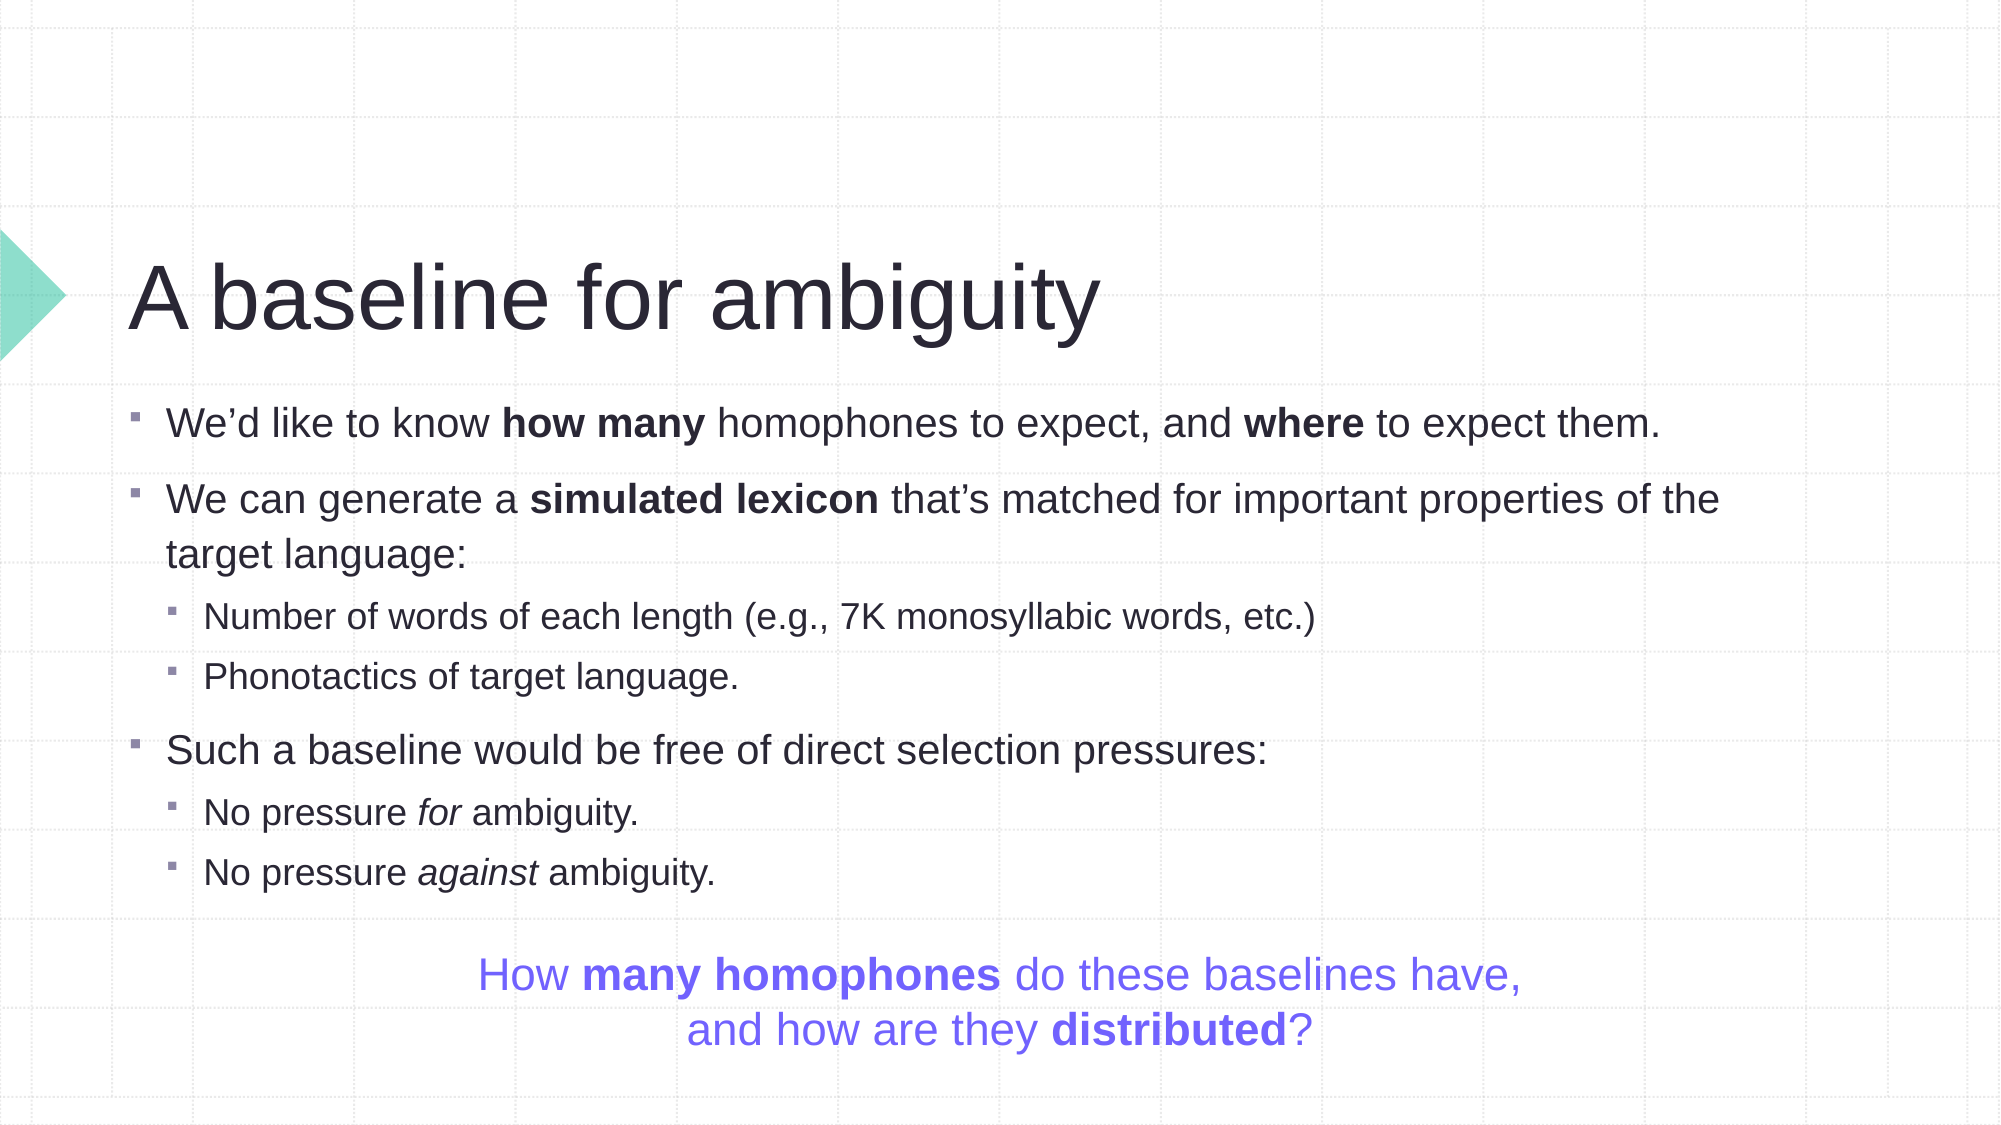

# A baseline for ambiguity
We’d like to know how many homophones to expect, and where to expect them.
We can generate a simulated lexicon that’s matched for important properties of the target language:
Number of words of each length (e.g., 7K monosyllabic words, etc.)
Phonotactics of target language.
Such a baseline would be free of direct selection pressures:
No pressure for ambiguity.
No pressure against ambiguity.
How many homophones do these baselines have, and how are they distributed?